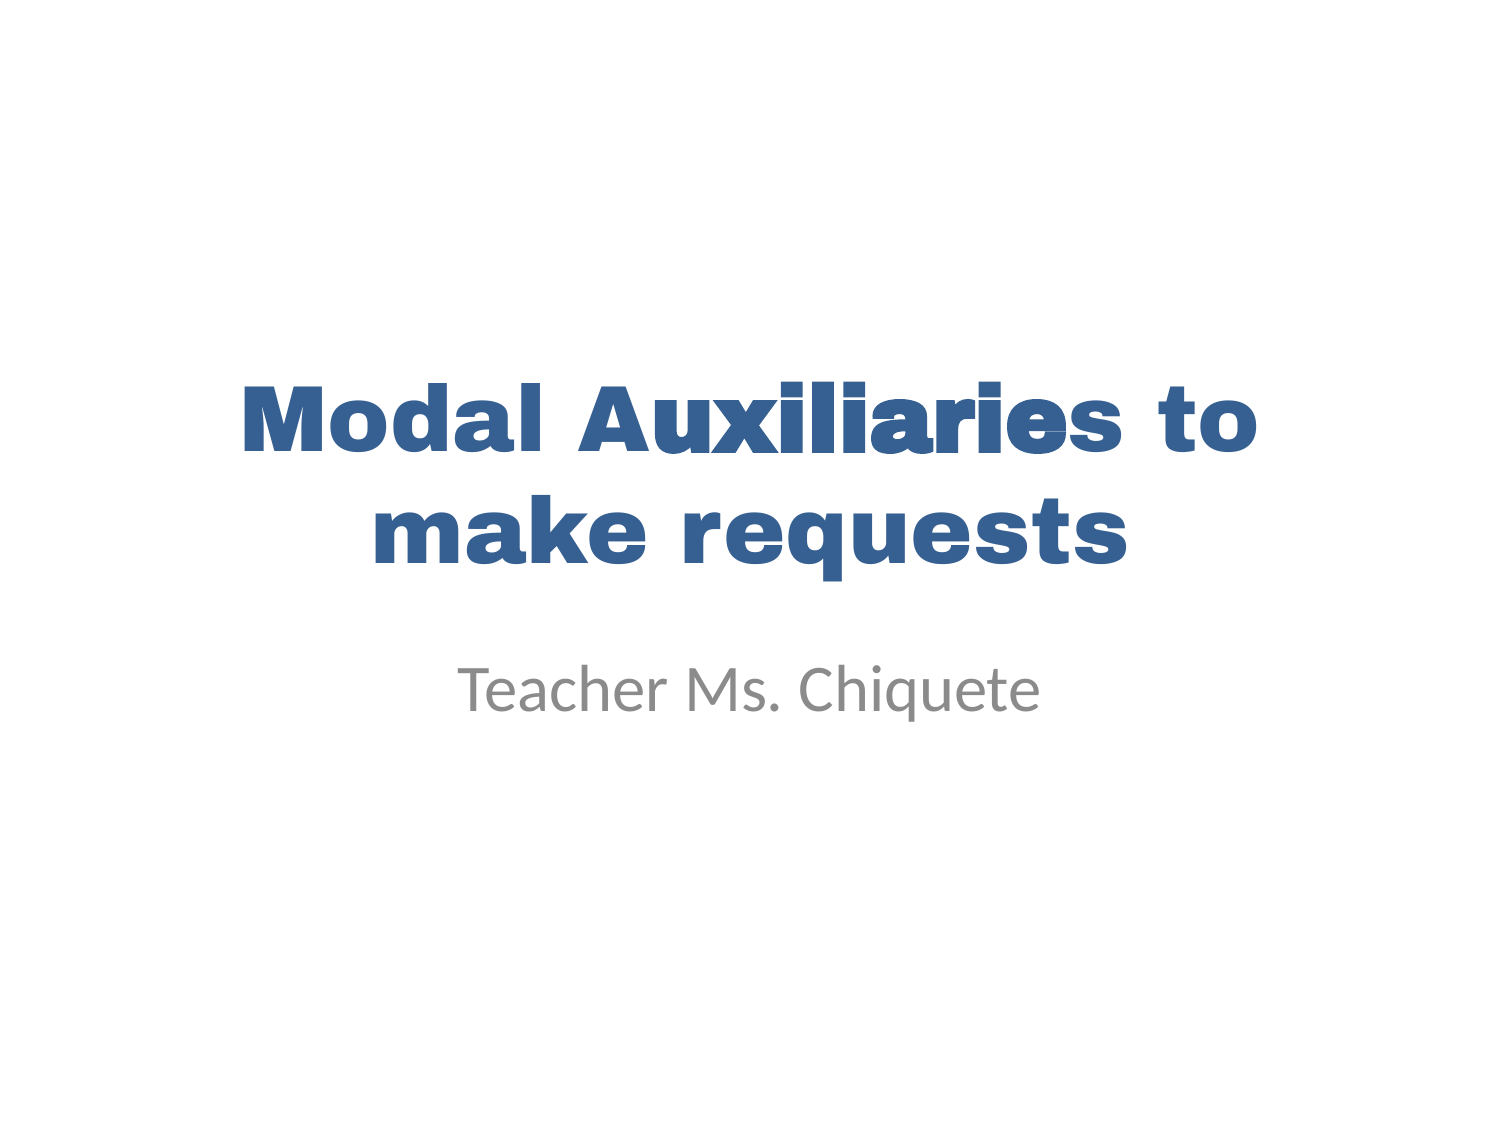

# Modal Auxiliaries to make requests
Teacher Ms. Chiquete